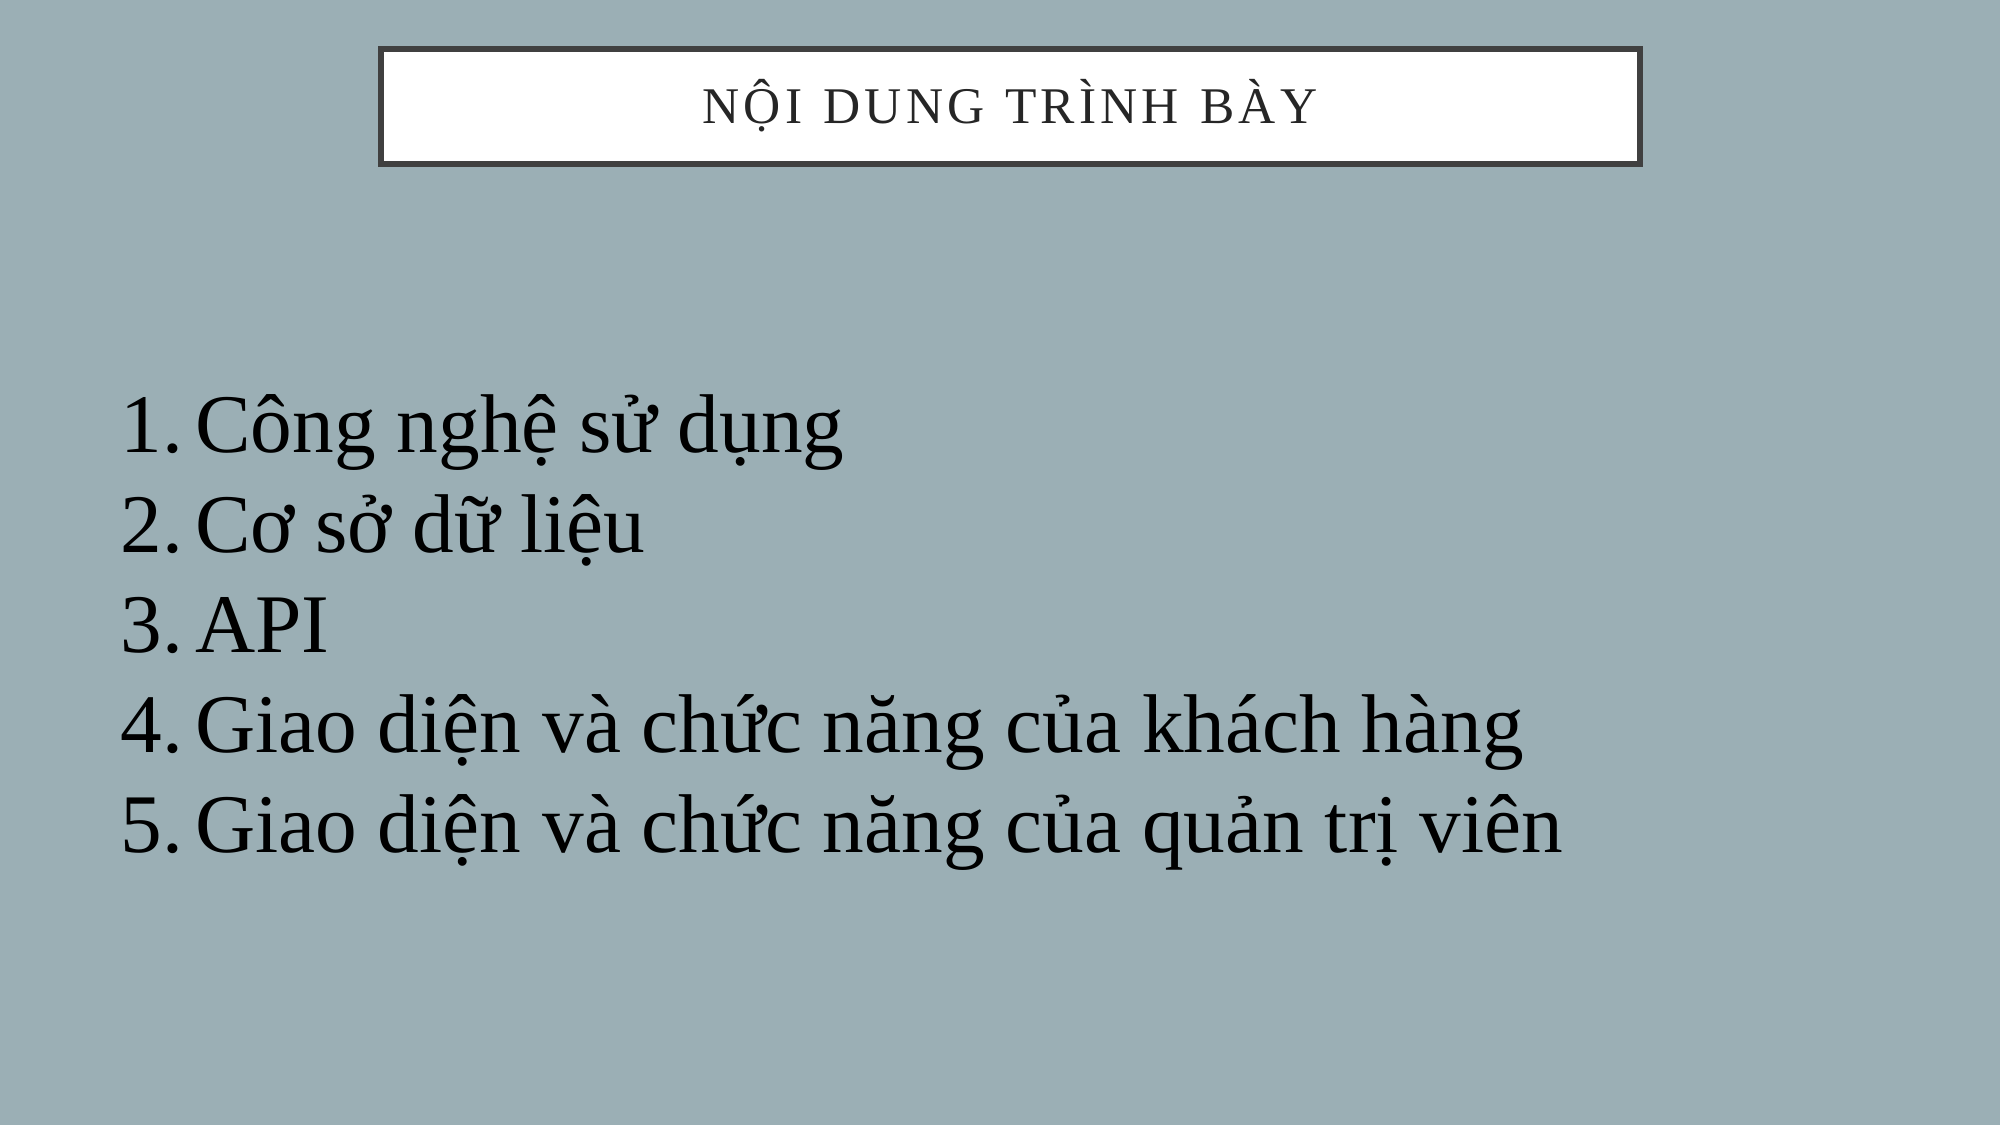

# Nội dung trình bày
Công nghệ sử dụng
Cơ sở dữ liệu
API
Giao diện và chức năng của khách hàng
Giao diện và chức năng của quản trị viên